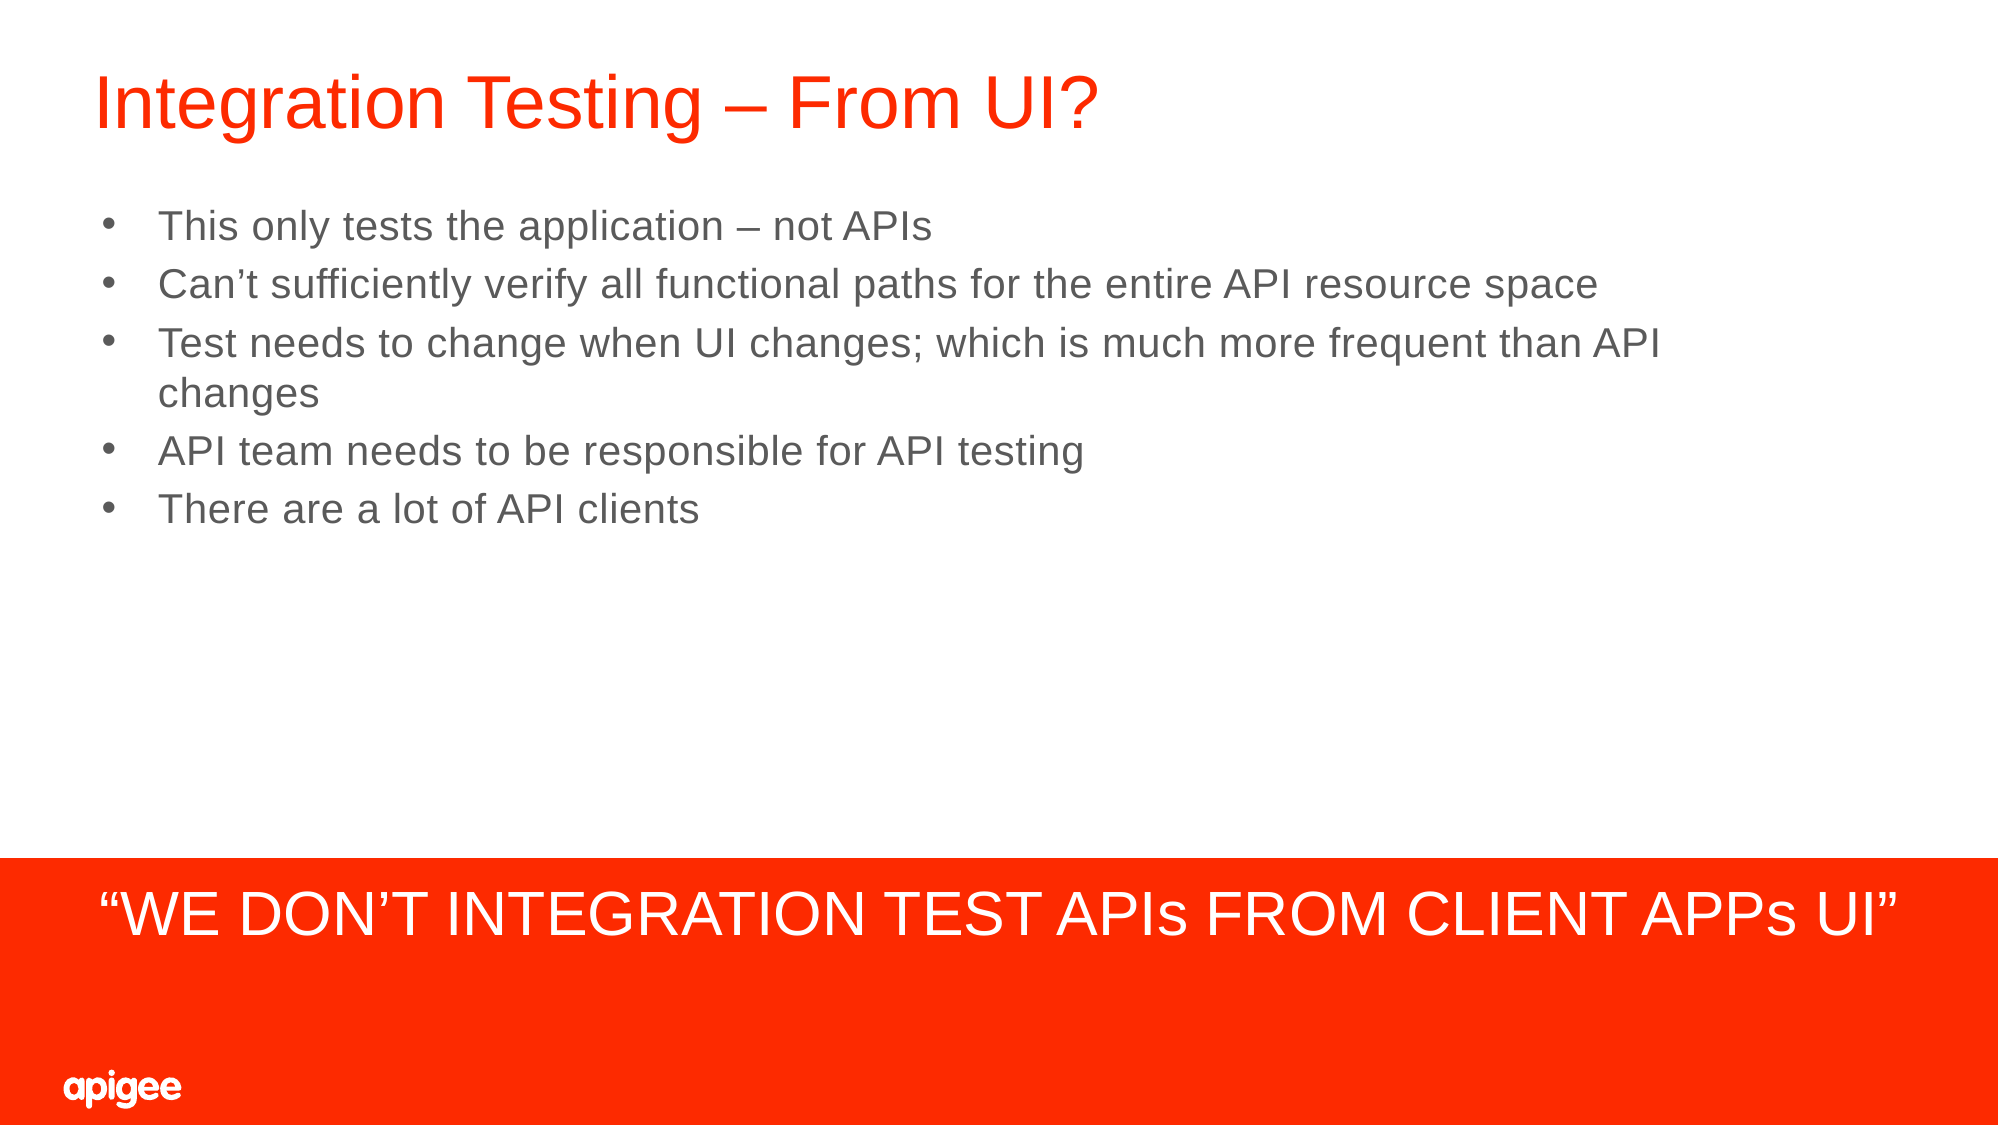

# Integration Testing – From UI?
This only tests the application – not APIs
Can’t sufficiently verify all functional paths for the entire API resource space
Test needs to change when UI changes; which is much more frequent than API changes
API team needs to be responsible for API testing
There are a lot of API clients

“WE DON’T INTEGRATION TEST APIs FROM CLIENT APPs UI”
34